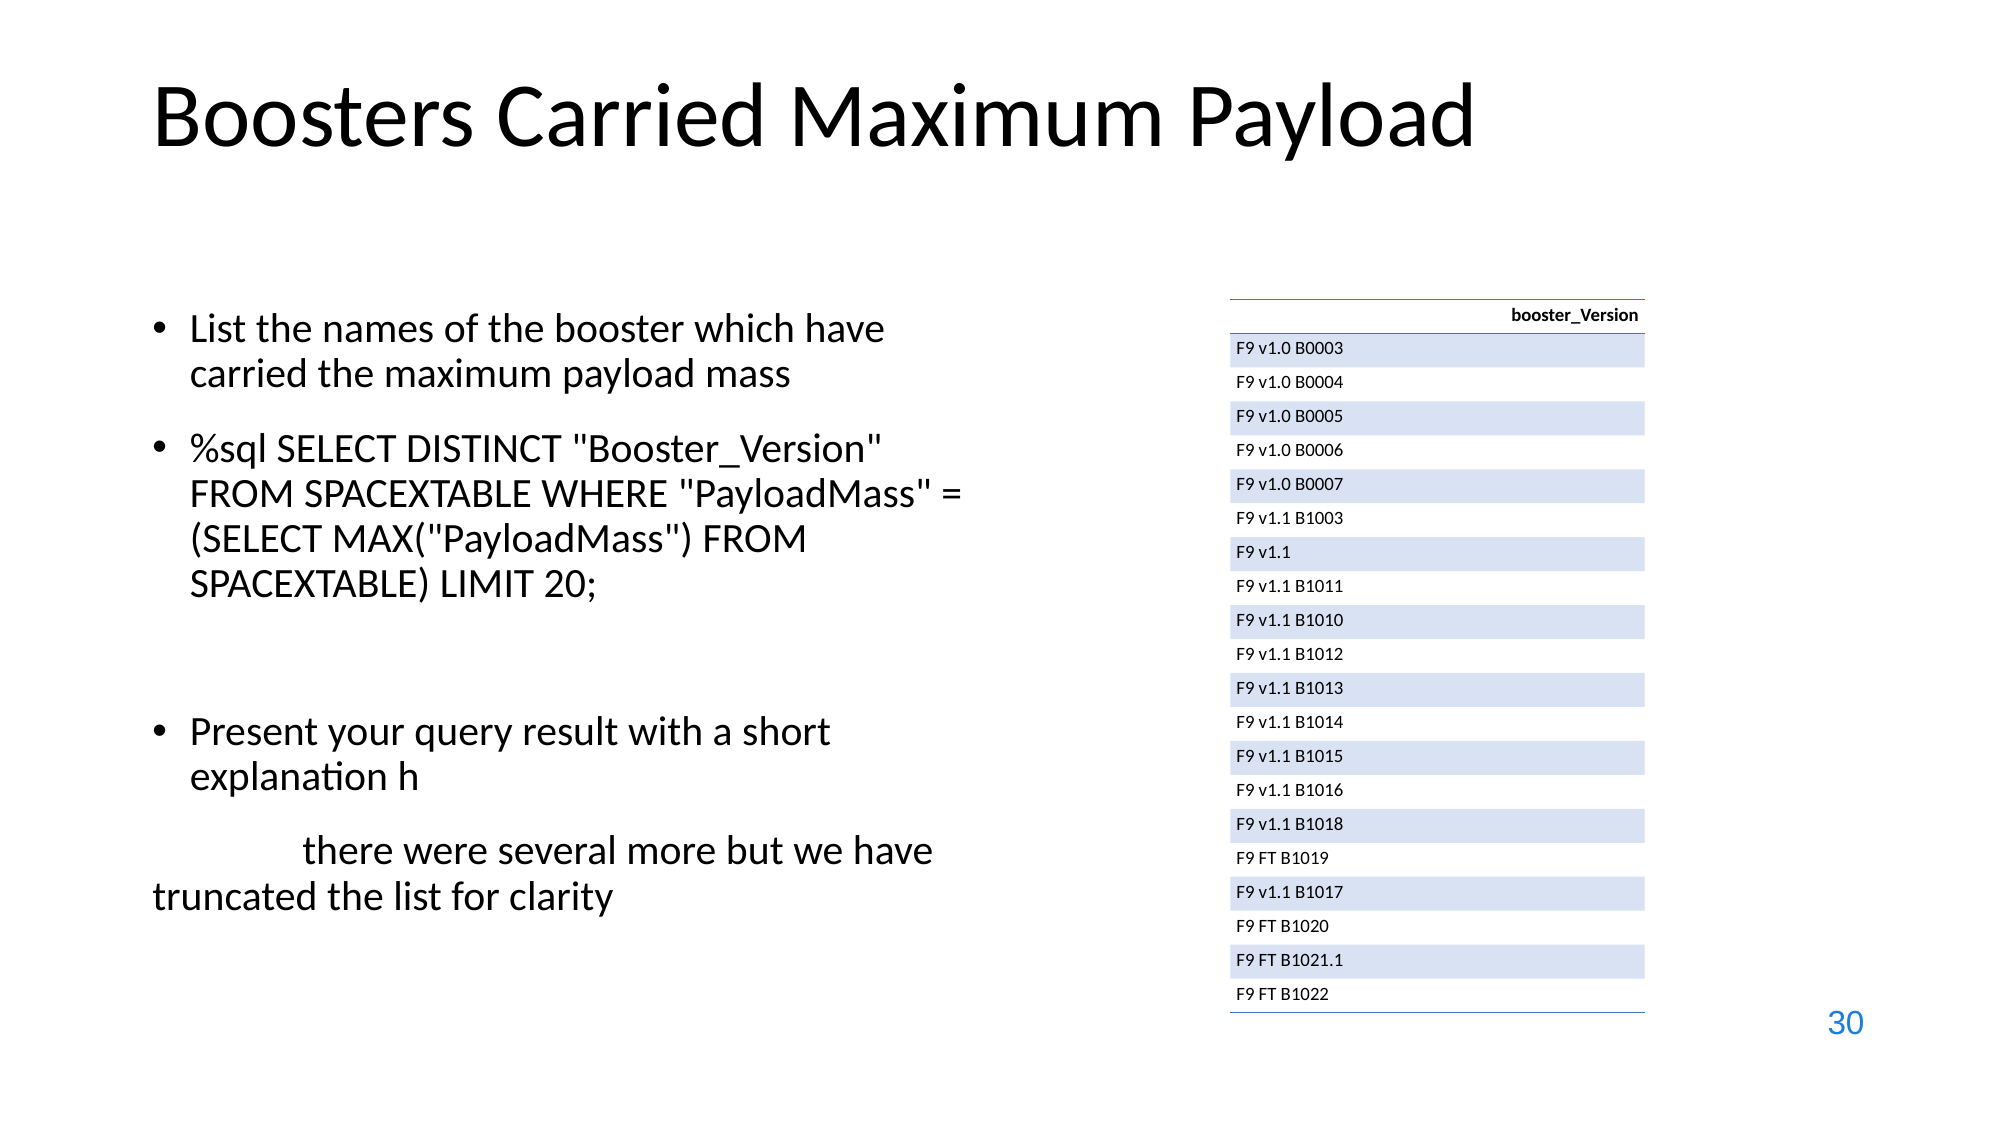

Boosters Carried Maximum Payload
List the names of the booster which have carried the maximum payload mass
%sql SELECT DISTINCT "Booster_Version" FROM SPACEXTABLE WHERE "PayloadMass" = (SELECT MAX("PayloadMass") FROM SPACEXTABLE) LIMIT 20;

Present your query result with a short explanation h
	there were several more but we have truncated the list for clarity
| booster\_Version |
| --- |
| F9 v1.0 B0003 |
| F9 v1.0 B0004 |
| F9 v1.0 B0005 |
| F9 v1.0 B0006 |
| F9 v1.0 B0007 |
| F9 v1.1 B1003 |
| F9 v1.1 |
| F9 v1.1 B1011 |
| F9 v1.1 B1010 |
| F9 v1.1 B1012 |
| F9 v1.1 B1013 |
| F9 v1.1 B1014 |
| F9 v1.1 B1015 |
| F9 v1.1 B1016 |
| F9 v1.1 B1018 |
| F9 FT B1019 |
| F9 v1.1 B1017 |
| F9 FT B1020 |
| F9 FT B1021.1 |
| F9 FT B1022 |
30